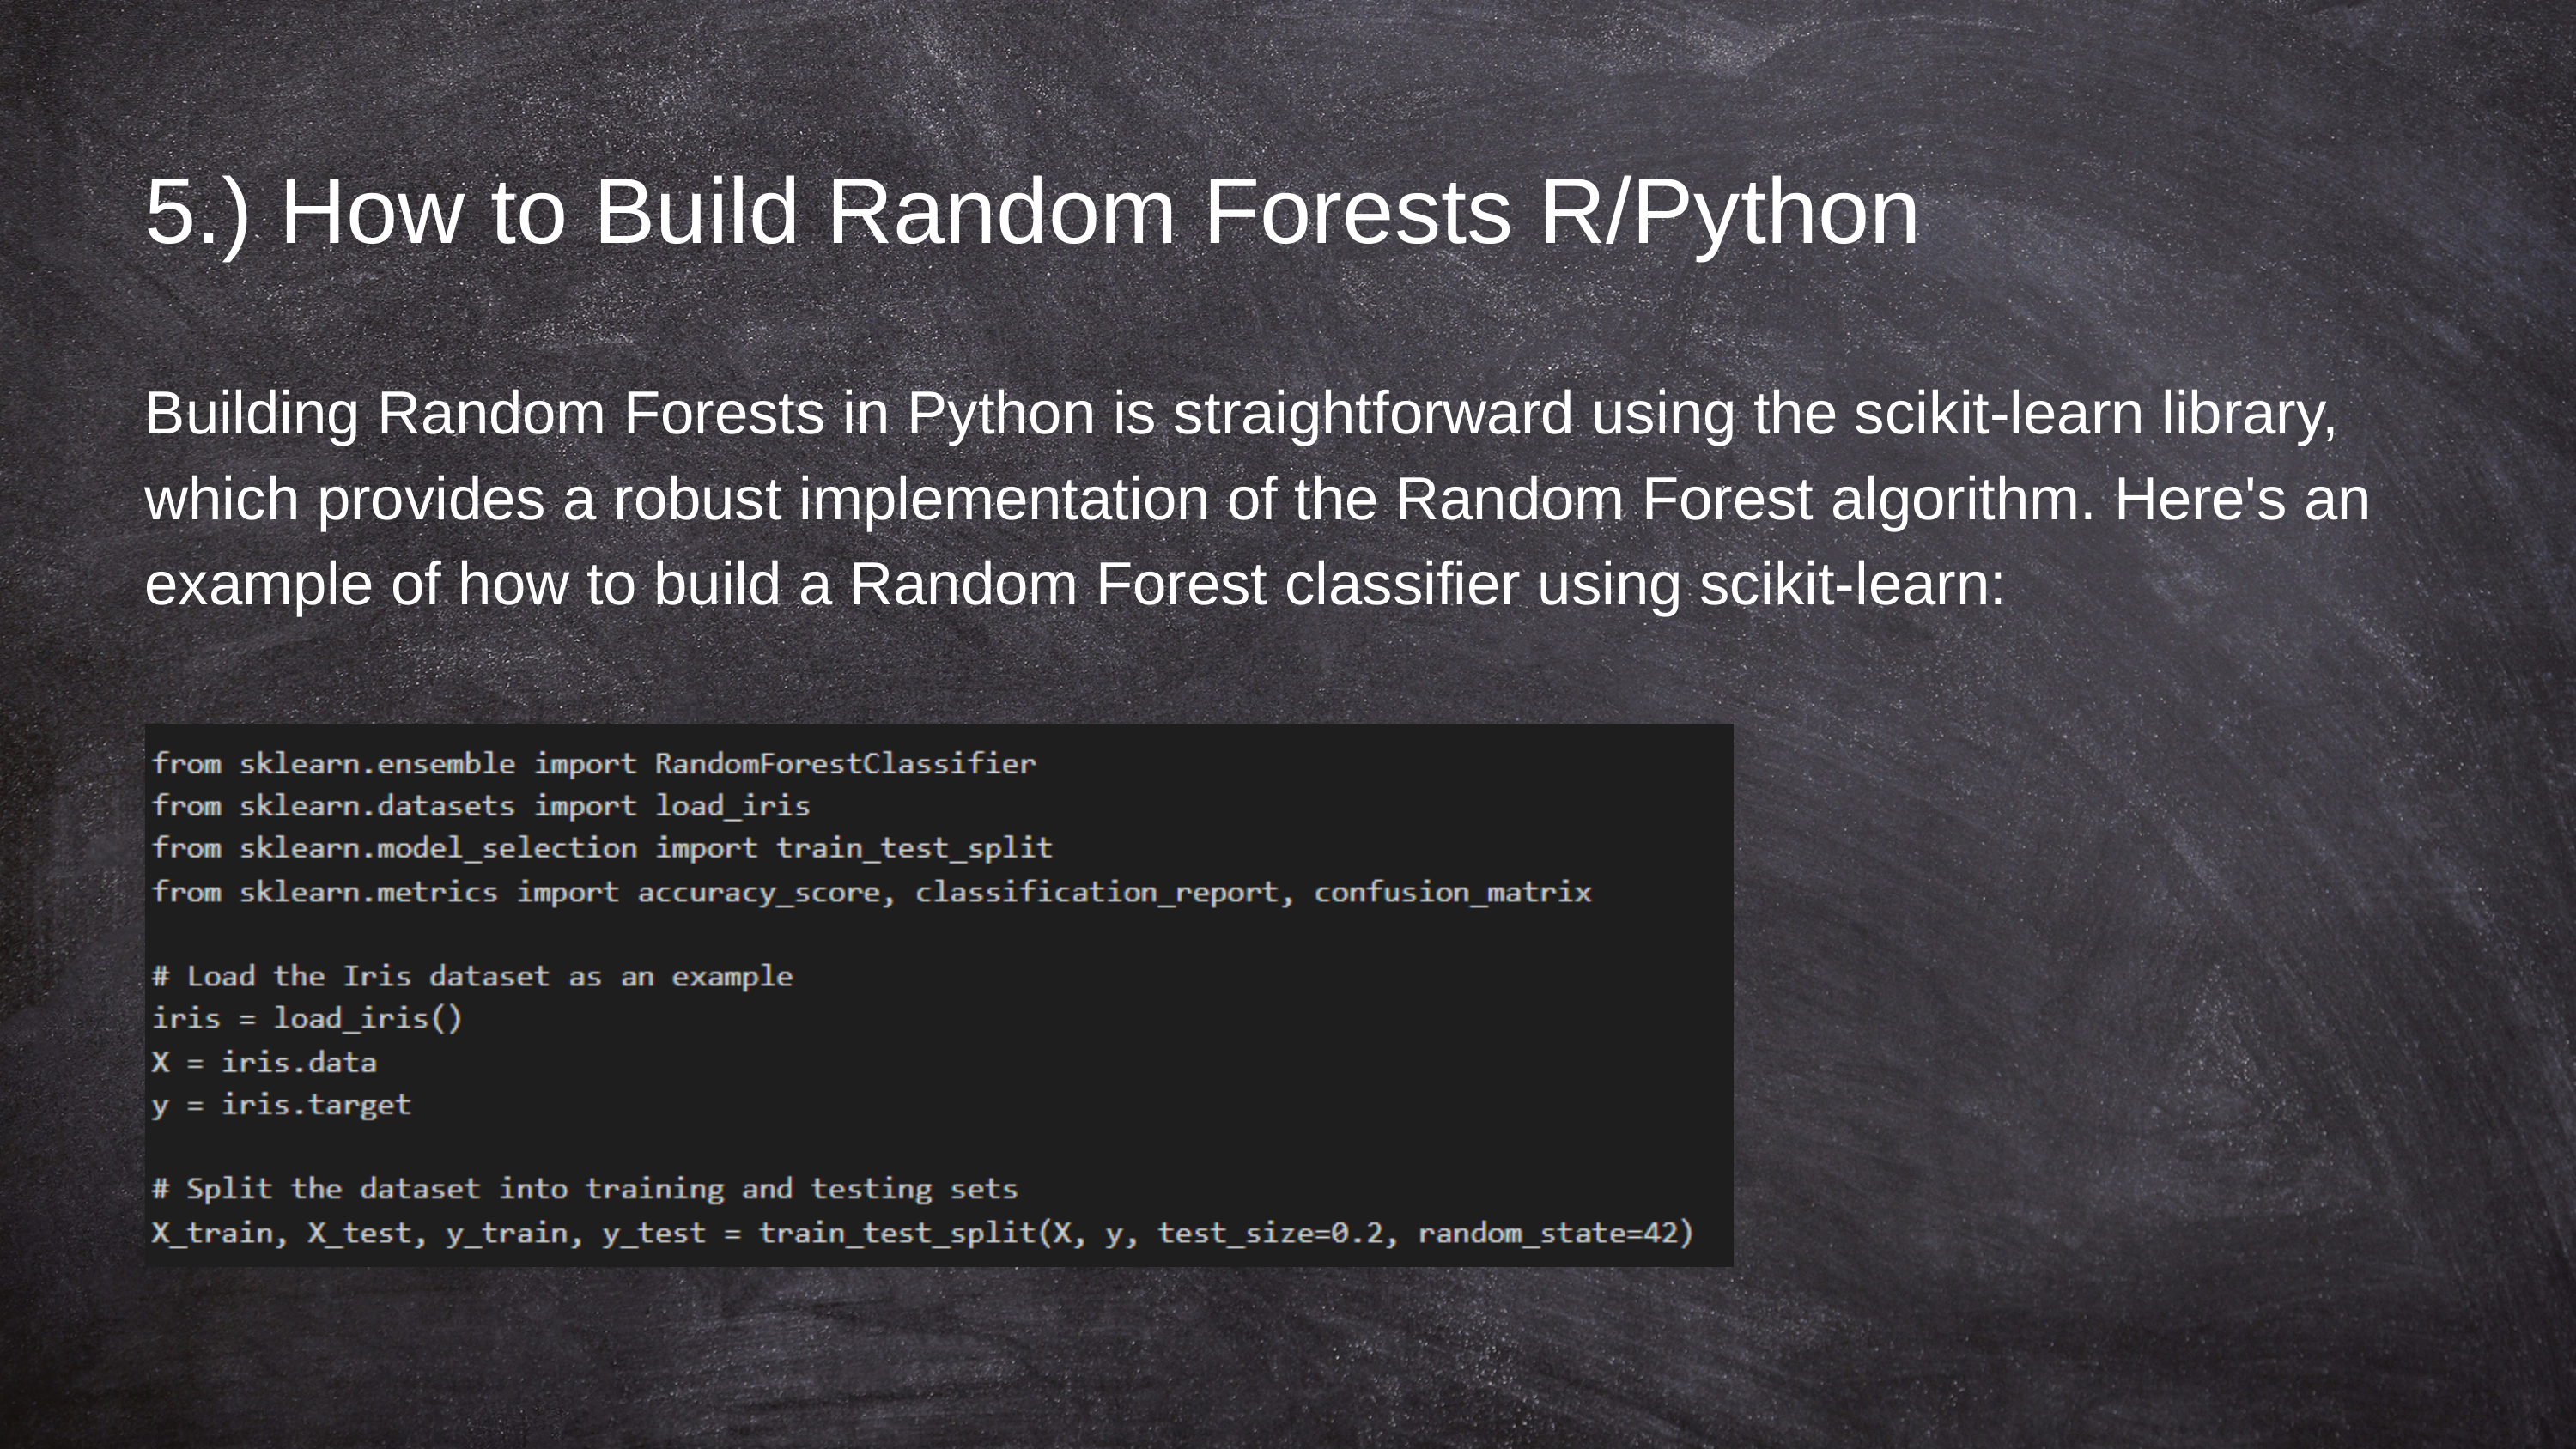

5.) How to Build Random Forests R/Python
Building Random Forests in Python is straightforward using the scikit-learn library, which provides a robust implementation of the Random Forest algorithm. Here's an example of how to build a Random Forest classifier using scikit-learn: